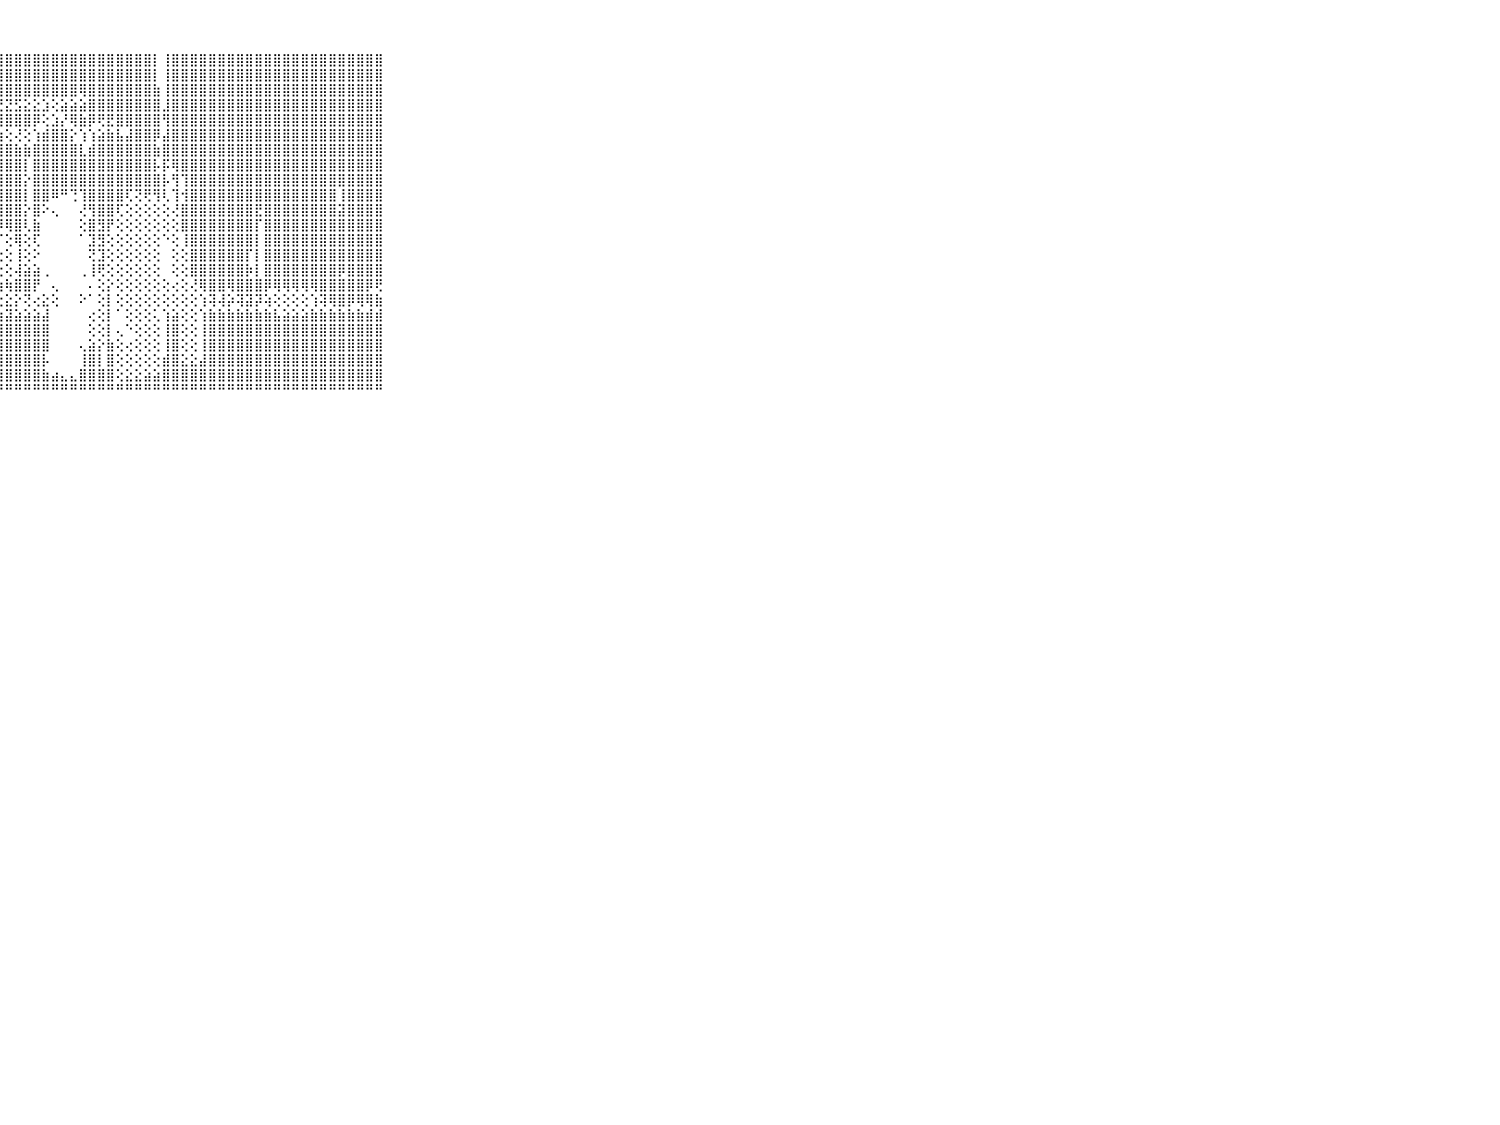

⠀⠀⠀⠀⠀⠀⠀⠀⠀⠀⠀⣸⣿⣿⣧⣕⣿⣿⣿⣿⣿⣿⣿⣿⣿⣿⣿⣿⣿⣿⣿⣿⣿⣿⣿⣿⣿⣿⣿⣿⣿⣿⣿⣿⡇⢸⣿⣿⣿⣿⣿⣿⣿⣿⣿⣿⣿⣿⣿⣿⣿⣿⣿⣿⣿⣿⣿⣿⣿⠀⠀⠀⠀⠀⠀⠀⠀⠀⠀⠀⠀
⠀⠀⠀⠀⠀⠀⠀⠀⠀⠀⠀⣿⣿⣿⣿⣿⣿⣿⣿⣿⣿⣿⣿⣿⣿⣿⣿⣿⣿⣿⣿⣿⣿⣿⣿⣿⣿⣿⣿⣿⣿⣿⣿⣿⡇⢸⣿⣿⣿⣿⣿⣿⣿⣿⣿⣿⣿⣿⣿⣿⣿⣿⣿⣿⣿⣿⣿⣿⣿⠀⠀⠀⠀⠀⠀⠀⠀⠀⠀⠀⠀
⠀⠀⠀⠀⠀⠀⠀⠀⠀⠀⠀⣿⣿⣿⣿⣿⣿⣿⣿⣿⣿⣿⣿⣿⣿⣿⣿⣿⣿⣿⣿⣿⣿⣿⣿⣿⢿⣿⣿⣿⣿⣿⣿⣿⣷⢸⣿⣿⣿⣿⣿⣿⣿⣿⣿⣿⣿⣿⣿⣿⣿⣿⣿⣿⣿⣿⣿⣿⣿⠀⠀⠀⠀⠀⠀⠀⠀⠀⠀⠀⠀
⠀⠀⠀⠀⠀⠀⠀⠀⠀⠀⠀⣿⣿⣿⣿⣿⢟⢟⢟⢟⢟⢝⢝⣫⣝⣝⢝⣝⣝⣫⣕⣕⣱⢕⣵⣵⣵⣿⣿⣿⣿⣿⣿⣿⣿⣸⣿⣿⣿⣿⣿⣿⣿⣿⣿⣿⣿⣿⣿⣿⣿⣿⣿⣿⣿⣿⣿⣿⣿⠀⠀⠀⠀⠀⠀⠀⠀⠀⠀⠀⠀
⠀⠀⠀⠀⠀⠀⠀⠀⠀⠀⠀⣿⣿⣿⣿⣿⢱⣿⢟⢕⢺⣿⣿⣿⣿⢏⢜⢻⣿⣿⣿⡿⢕⣱⡜⢿⣷⡿⢟⣟⣿⣿⣿⣿⣿⢻⣿⣿⣿⣿⣿⣿⣿⣿⣿⣿⣿⣿⣿⣿⣿⣿⣿⣿⣿⣿⣿⣿⣿⠀⠀⠀⠀⠀⠀⠀⠀⠀⠀⠀⠀
⠀⠀⠀⠀⠀⠀⠀⠀⠀⠀⠀⣿⣿⣿⣿⣿⢟⢏⣱⣾⣷⢝⢝⢝⢱⣷⣿⣷⢕⢜⢕⢱⣾⣿⣿⡕⢱⢱⣵⣷⣧⣼⣿⣿⡿⣼⣿⣿⣿⣿⣿⣿⣿⣿⣿⣿⣿⣿⣿⣿⣿⣿⣿⣿⣿⣿⣿⣿⣿⠀⠀⠀⠀⠀⠀⠀⠀⠀⠀⠀⠀
⠀⠀⠀⠀⠀⠀⠀⠀⠀⠀⠀⣿⣿⣿⣿⡿⡕⣵⣿⣿⣿⣷⣵⣱⣿⣿⣿⣿⣿⣷⣷⣿⣿⣿⣿⣿⣇⣾⣿⣿⣿⣿⣿⣿⣷⣿⣿⣿⣿⣿⣿⣿⣿⣿⣿⣿⣿⣿⣿⣿⣿⣿⣿⣿⣿⣿⣿⣿⣿⠀⠀⠀⠀⠀⠀⠀⠀⠀⠀⠀⠀
⠀⠀⠀⠀⠀⠀⠀⠀⠀⠀⠀⣿⣿⣿⣿⣿⢟⣿⣿⣿⣿⣿⣷⢜⣿⣿⣿⣿⣿⣿⡇⣿⣿⣿⣿⣿⣿⣿⣿⣿⣿⣿⣿⣿⡧⡯⢿⣿⣿⣿⣿⣿⣿⣿⣿⣿⣿⣿⣿⣿⣿⣿⣿⣿⣿⣿⣿⣿⣿⠀⠀⠀⠀⠀⠀⠀⠀⠀⠀⠀⠀
⠀⠀⠀⠀⠀⠀⠀⠀⠀⠀⠀⣿⣿⣿⣿⣿⡕⣿⣿⣿⣿⣿⣿⢕⣿⣿⣿⣿⣿⣿⡕⣿⣿⣿⣿⣿⣿⣿⣿⣿⣿⣿⣿⣿⣿⡧⢻⢹⣿⣿⣿⣿⣿⣿⣿⣿⣿⣿⣿⣿⣿⣿⣿⣿⣿⣿⣿⣿⣿⠀⠀⠀⠀⠀⠀⠀⠀⠀⠀⠀⠀
⠀⠀⠀⠀⠀⠀⠀⠀⠀⠀⠀⣿⣿⣿⣿⣿⡕⣿⣿⣿⣿⣿⣿⢕⣿⣿⣿⣿⣿⣿⡇⣿⣿⠿⠛⢙⢹⣿⣿⣿⣿⢏⢝⢟⢻⢇⢹⢺⣿⣿⣿⣿⣿⣿⣿⣿⣿⣿⣿⣿⣿⣿⣿⣿⢸⣿⣿⣿⣿⠀⠀⠀⠀⠀⠀⠀⠀⠀⠀⠀⠀
⠀⠀⠀⠀⠀⠀⠀⠀⠀⠀⠀⠝⠛⠙⢻⣿⣿⢟⣿⣿⣿⣿⣷⢕⣿⣿⣿⣿⣿⣿⡕⣿⠕⢄⠀⠀⢜⢻⣿⣿⢏⢕⢕⢕⢕⢕⢜⣿⣿⣿⣿⣿⣿⣿⣿⣟⣿⣿⣿⣿⣿⣿⣿⣿⣽⣿⣿⣿⣿⠀⠀⠀⠀⠀⠀⠀⠀⠀⠀⠀⠀
⠀⠀⠀⠀⠀⠀⠀⠀⠀⠀⠀⢀⠀⠀⠁⠟⠃⠁⢻⣿⣿⣿⡧⢕⣿⡿⣿⡿⢿⣿⢇⣷⠀⠀⠀⠀⢕⣿⣻⡟⢕⢕⢕⢕⢕⢕⢕⣿⣿⣿⣿⣿⣿⣿⣿⡏⣿⣿⣿⣿⣿⣿⣿⣿⣿⣿⣿⣿⣿⠀⠀⠀⠀⠀⠀⠀⠀⠀⠀⠀⠀
⠀⠀⠀⠀⠀⠀⠀⠀⠀⠀⠀⠕⠀⠀⠀⠀⠀⠀⢜⣿⣿⣻⡇⢕⢕⣕⣿⡏⢕⢿⢕⢏⠀⠀⠀⠀⠁⣹⣻⢕⢕⢕⢕⢕⢕⠑⢕⢸⣿⣿⣿⣿⣿⣿⣿⡇⣿⣿⣿⣿⣿⣿⣿⣿⣿⣿⣿⣿⣿⠀⠀⠀⠀⠀⠀⠀⠀⠀⠀⠀⠀
⠀⠀⠀⠀⠀⠀⠀⠀⠀⠀⠀⠀⠀⠀⠀⠀⢀⠀⠑⣿⣿⣽⣿⢕⢕⢕⣿⢕⢕⢸⢕⠕⠀⠀⠀⠀⠀⢝⣹⢕⢕⢕⢕⢕⢕⠀⢕⢕⣿⣿⣿⣿⣿⣿⡏⡇⣿⣿⣿⣿⣿⣿⣿⣿⣿⣿⣿⣿⣿⠀⠀⠀⠀⠀⠀⠀⠀⠀⠀⠀⠀
⠀⠀⠀⠀⠀⠀⠀⠀⠀⠀⠀⠀⠀⢰⣶⣿⣿⢿⣷⣿⣿⢧⢕⢕⢕⢕⣿⢕⢕⢼⣵⣵⢀⠀⠀⠀⢀⢸⢟⢕⢕⢕⢕⢕⢕⠀⢕⢕⣿⣿⣿⣿⣿⣿⡷⡇⣿⣿⣿⣿⣿⣿⣿⣿⡿⣿⣿⣿⣿⠀⠀⠀⠀⠀⠀⠀⠀⠀⠀⠀⠀
⠀⠀⠀⠀⠀⠀⠀⠀⠀⠀⠀⠀⠀⠚⢟⢛⢅⠀⢝⢗⢟⢗⢕⢱⢱⢗⢿⢷⢷⣿⣿⡟⠀⢄⠀⠀⠀⠄⢕⡕⢕⢕⢕⢕⢕⢕⢔⢕⢜⢿⣿⣿⢿⣿⣿⣿⡿⢿⢿⢿⢿⢿⣿⣿⣿⣿⣿⡿⢟⠀⠀⠀⠀⠀⠀⠀⠀⠀⠀⠀⠀
⠀⠀⠀⠀⠀⠀⠀⠀⠀⠀⠀⠀⠔⢕⢕⢜⢕⢄⣕⢕⢕⣕⣕⢕⢕⢕⢕⢕⣕⡕⢝⢔⣕⢕⠀⠀⠕⠁⢕⡇⢕⢕⢕⢕⢕⢕⢕⢕⢕⢱⢽⢼⡵⢽⣽⡽⢵⢕⢕⢕⢕⢱⢽⢿⣿⡿⢿⢿⣷⠀⠀⠀⠀⠀⠀⠀⠀⠀⠀⠀⠀
⠀⠀⠀⠀⠀⠀⠀⠀⠀⠀⠀⠀⠑⠕⢅⠀⢸⣵⣵⣵⣵⣵⣵⣵⣵⣵⣵⣵⣽⣵⣵⣵⣼⠀⠀⠀⠀⢔⢕⡇⠁⢕⢕⢕⢅⢱⣵⢕⢕⢱⣷⣷⣷⣷⣷⣷⣷⣧⣵⣵⣵⣷⣷⣷⣷⣷⣷⣾⣾⠀⠀⠀⠀⠀⠀⠀⠀⠀⠀⠀⠀
⠀⠀⠀⠀⠀⠀⠀⠀⠀⠀⠀⠀⢕⢐⠐⠀⢹⣿⣿⣿⣿⣿⣿⣿⣿⣿⣿⣿⣿⣿⣿⣿⣿⠀⠀⠀⠀⢕⢕⡇⢄⠑⢕⢕⢕⢸⣿⢕⢕⢸⣿⣿⣿⣿⣿⣿⣿⣿⣿⣿⣿⣿⣿⣿⣿⣿⣿⣿⣿⠀⠀⠀⠀⠀⠀⠀⠀⠀⠀⠀⠀
⠀⠀⠀⠀⠀⠀⠀⠀⠀⠀⠀⢕⠑⠑⠁⠁⠑⠙⢿⣿⣿⣿⣿⣿⣿⣿⣿⣿⣿⣿⣿⣿⣿⠀⠀⠀⢄⣵⡕⣷⢕⢔⢕⢕⢕⢸⣿⢕⢕⢸⣿⣿⣿⣿⣿⣿⣿⣿⣿⣿⣿⣿⣿⣿⣿⣿⣿⣿⣿⠀⠀⠀⠀⠀⠀⠀⠀⠀⠀⠀⠀
⠀⠀⠀⠀⠀⠀⠀⠀⠀⠀⠀⢁⣄⡀⠀⠀⠀⠀⠁⠝⣿⣿⣿⣿⣿⣿⣿⣿⣿⣿⣿⣿⡧⠀⠀⠀⢸⣿⡇⣿⢕⢕⢕⢕⢕⣾⣿⣕⣕⣼⣿⣿⣿⣿⣿⣿⣿⣿⣿⣿⣿⣿⣿⣿⣿⣿⣿⣿⣿⠀⠀⠀⠀⠀⠀⠀⠀⠀⠀⠀⠀
⠀⠀⠀⠀⠀⠀⠀⠀⠀⠀⠀⣾⣿⣿⣧⡄⠀⠀⠀⠀⠘⢻⣿⣿⣿⣿⣿⣿⣿⣿⣿⣿⣷⣴⣄⣄⣿⣿⣿⣿⢕⣕⣕⣵⣵⣿⣿⣿⣿⣿⣿⣿⣿⣿⣿⣿⣿⣿⣿⣿⣿⣿⣿⣿⣿⣿⣿⣿⣿⠀⠀⠀⠀⠀⠀⠀⠀⠀⠀⠀⠀
⠀⠀⠀⠀⠀⠀⠀⠀⠀⠀⠀⠛⠛⠛⠛⠛⠓⠀⠀⠀⠀⠁⠙⠛⠛⠛⠛⠛⠛⠛⠛⠛⠛⠛⠛⠛⠛⠛⠛⠛⠛⠛⠛⠛⠛⠛⠛⠛⠛⠛⠛⠛⠛⠛⠛⠛⠛⠛⠛⠛⠛⠛⠛⠛⠛⠛⠛⠛⠛⠀⠀⠀⠀⠀⠀⠀⠀⠀⠀⠀⠀